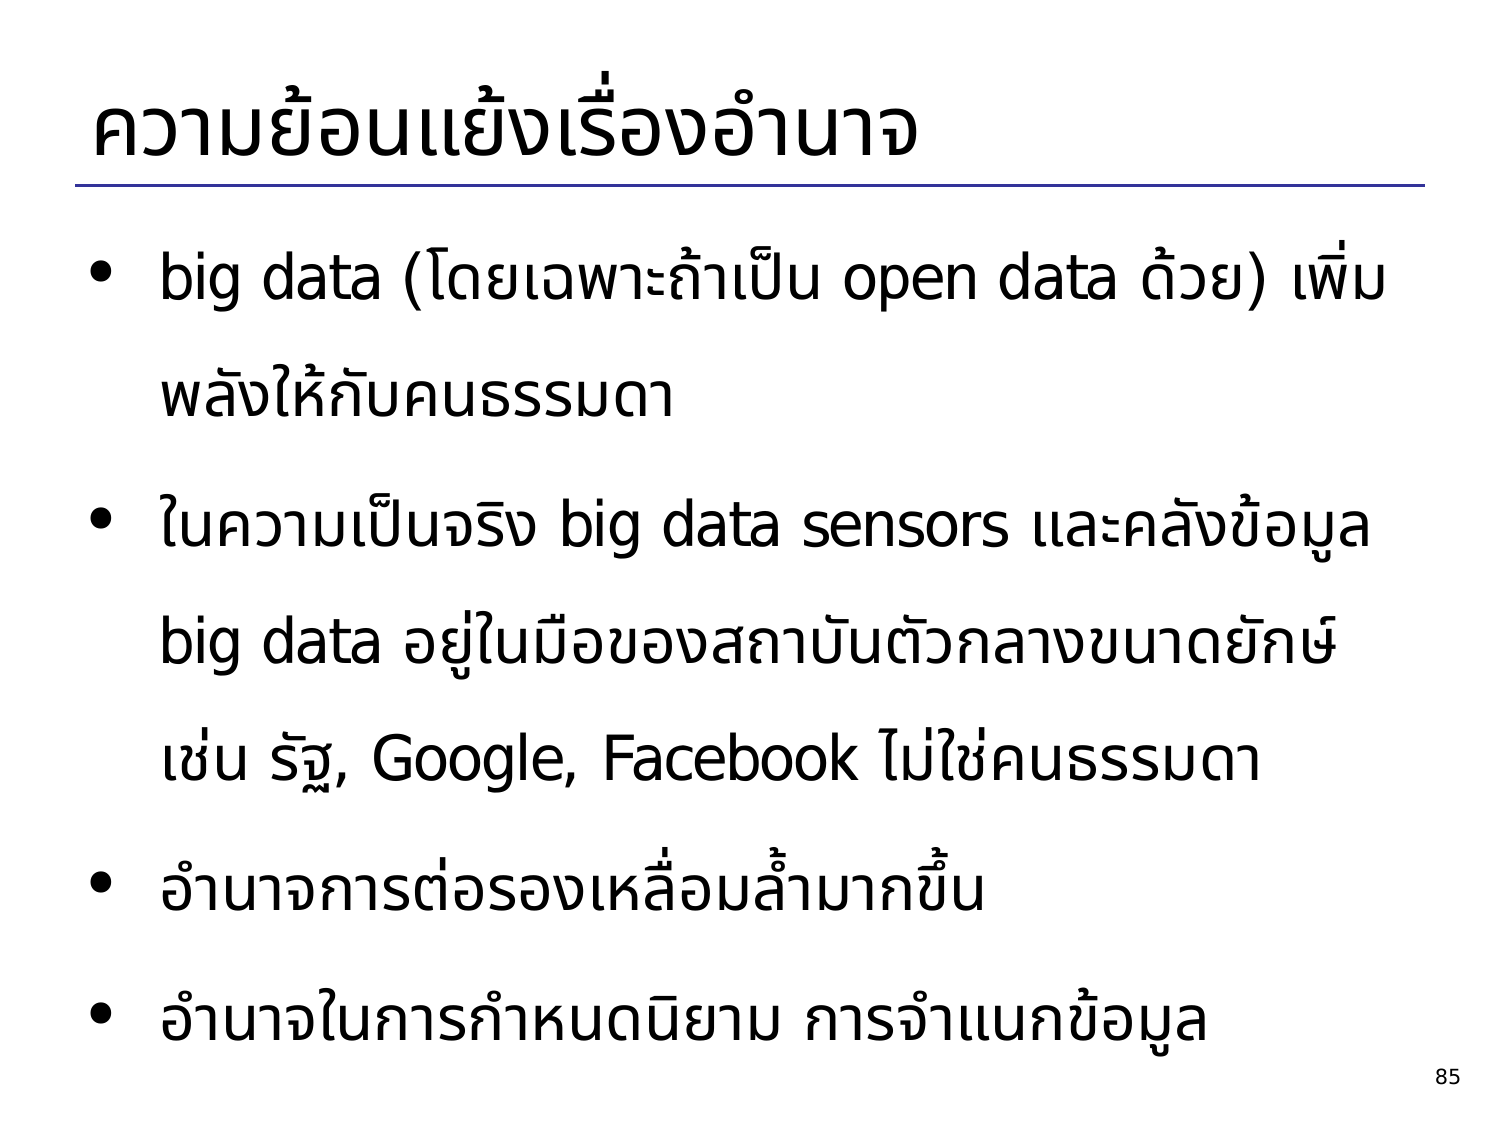

# ความย้อนแย้งเรื่องอำนาจ
big data (โดยเฉพาะถ้าเป็น open data ด้วย) เพิ่มพลังให้กับคนธรรมดา
ในความเป็นจริง big data sensors และคลังข้อมูล big data อยู่ในมือของสถาบันตัวกลางขนาดยักษ์ เช่น รัฐ, Google, Facebook ไม่ใช่คนธรรมดา
อำนาจการต่อรองเหลื่อมล้ำมากขึ้น
อำนาจในการกำหนดนิยาม การจำแนกข้อมูล
85